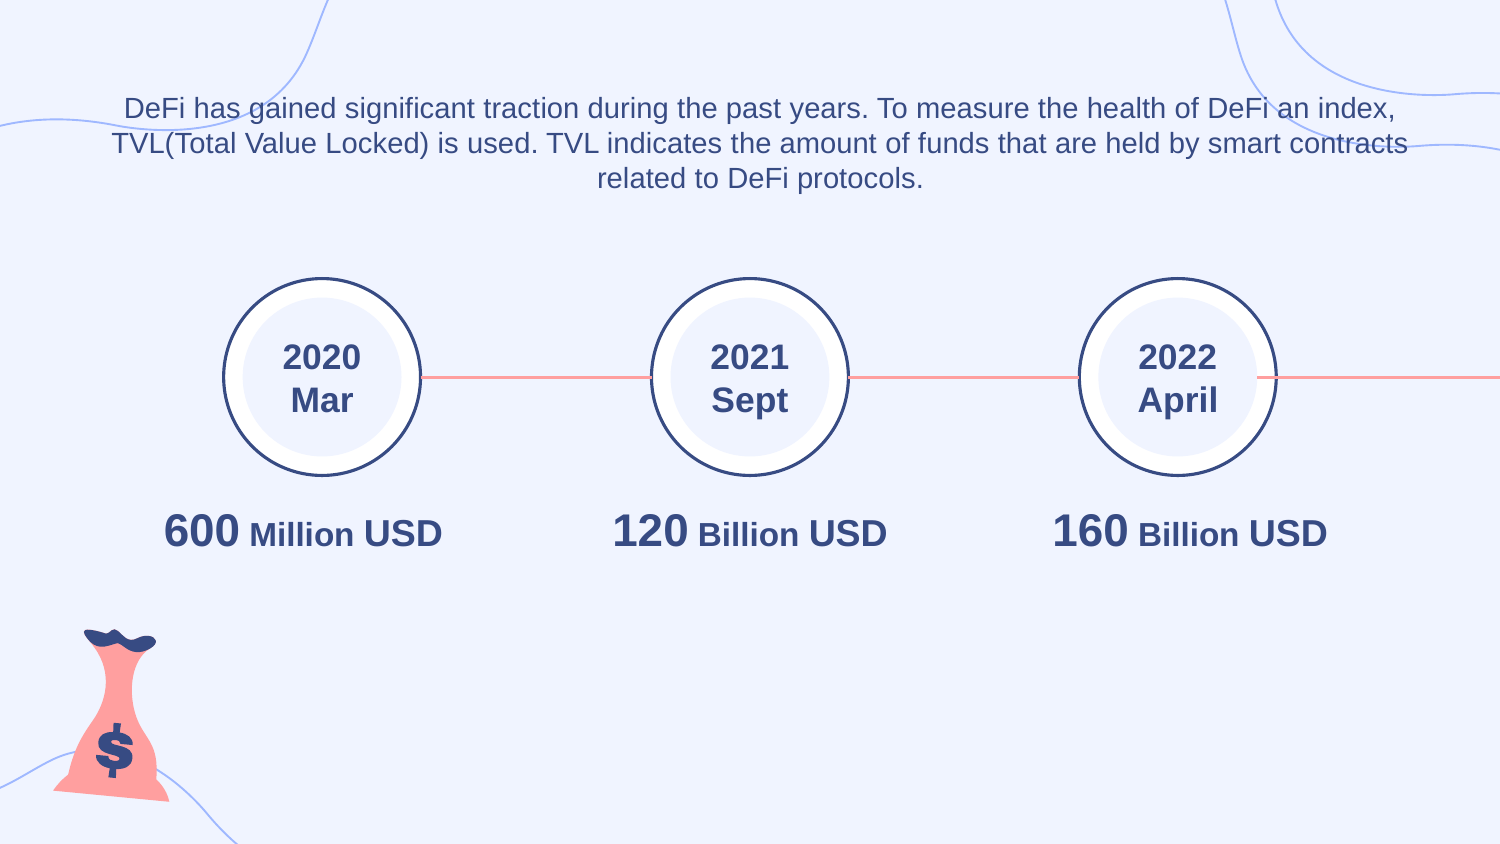

DeFi has gained significant traction during the past years. To measure the health of DeFi an index, TVL(Total Value Locked) is used. TVL indicates the amount of funds that are held by smart contracts related to DeFi protocols.

2020
Mar

2021
Sept

2022
April
600 Million USD
120 Billion USD
160 Billion USD